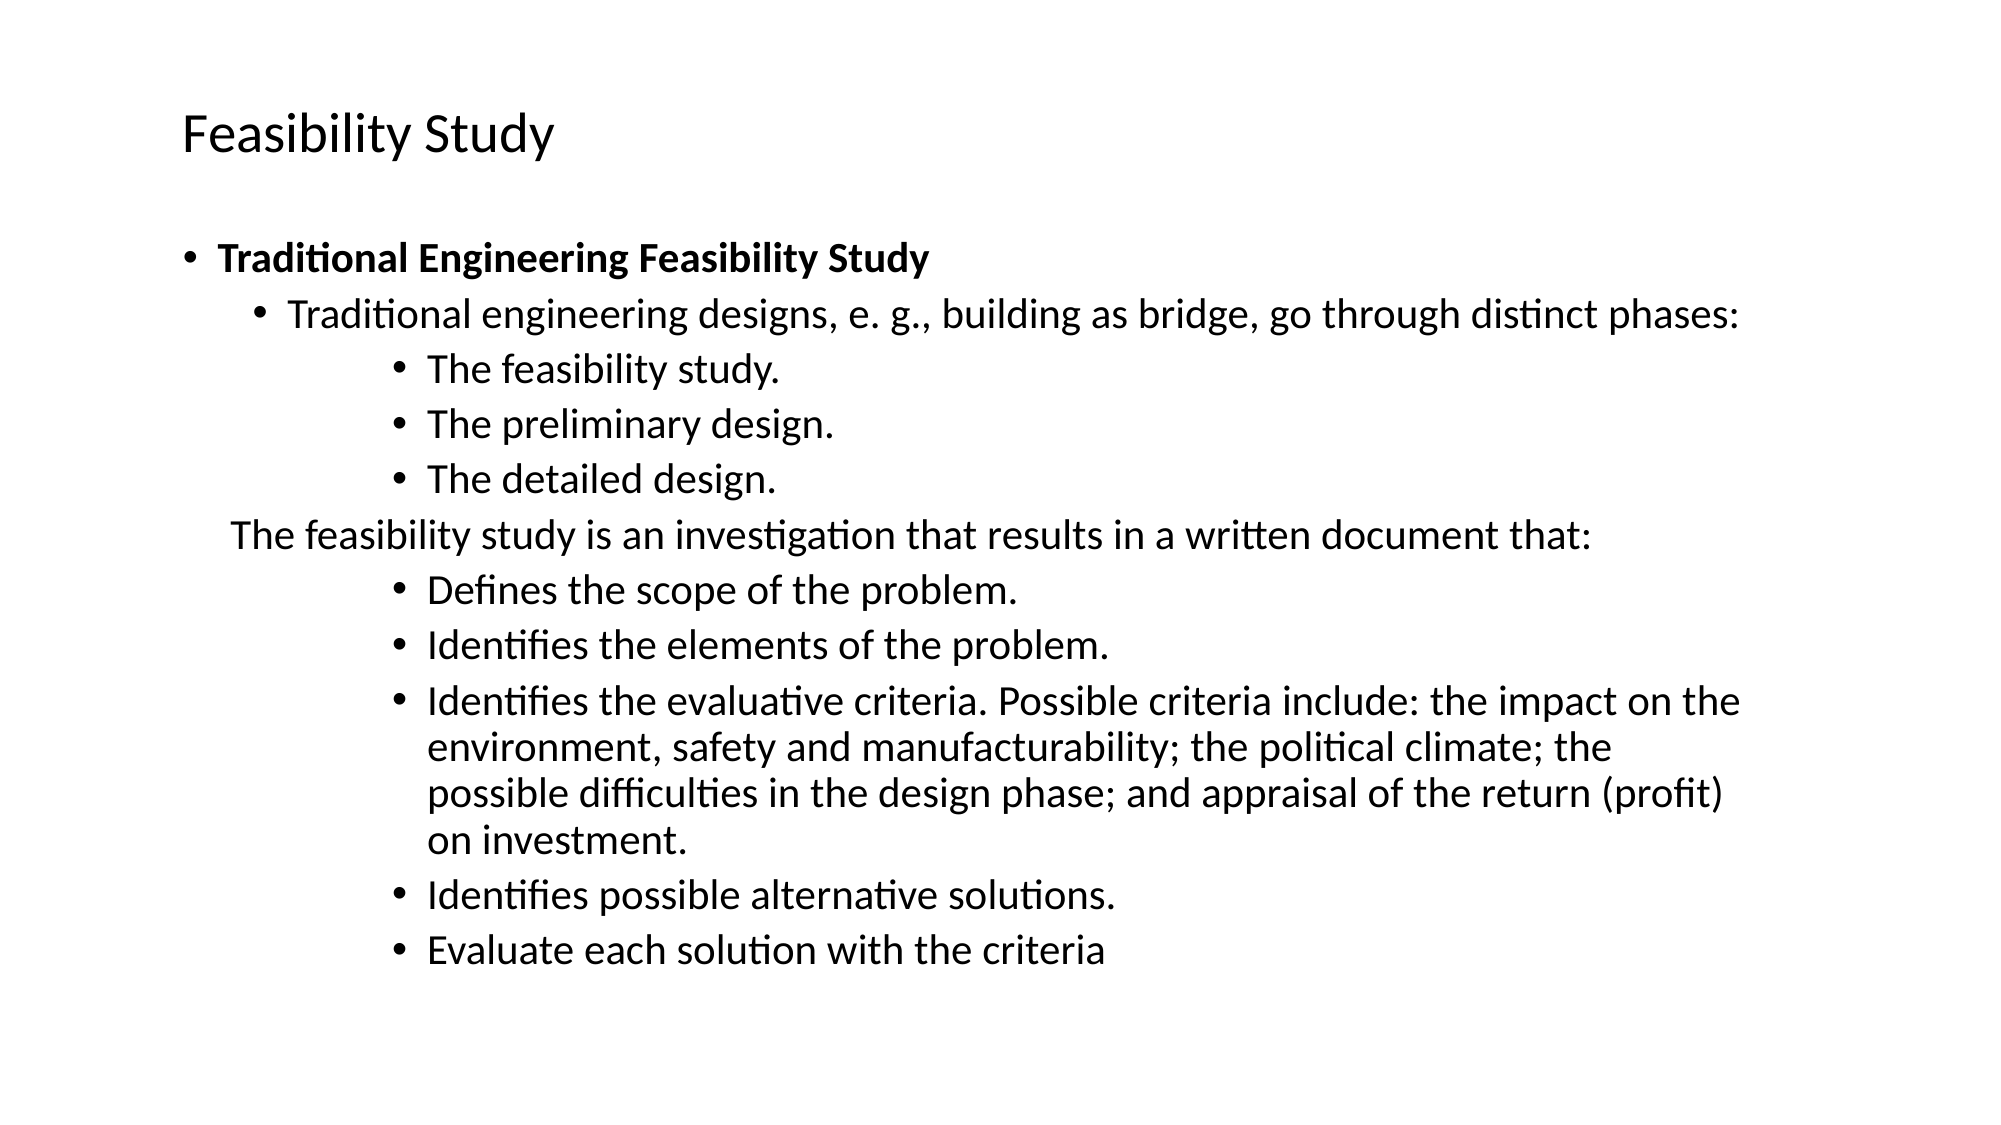

# Feasibility Study
Traditional Engineering Feasibility Study
Traditional engineering designs, e. g., building as bridge, go through distinct phases:
The feasibility study.
The preliminary design.
The detailed design.
The feasibility study is an investigation that results in a written document that:
Defines the scope of the problem.
Identifies the elements of the problem.
Identifies the evaluative criteria. Possible criteria include: the impact on the environment, safety and manufacturability; the political climate; the possible difficulties in the design phase; and appraisal of the return (profit) on investment.
Identifies possible alternative solutions.
Evaluate each solution with the criteria